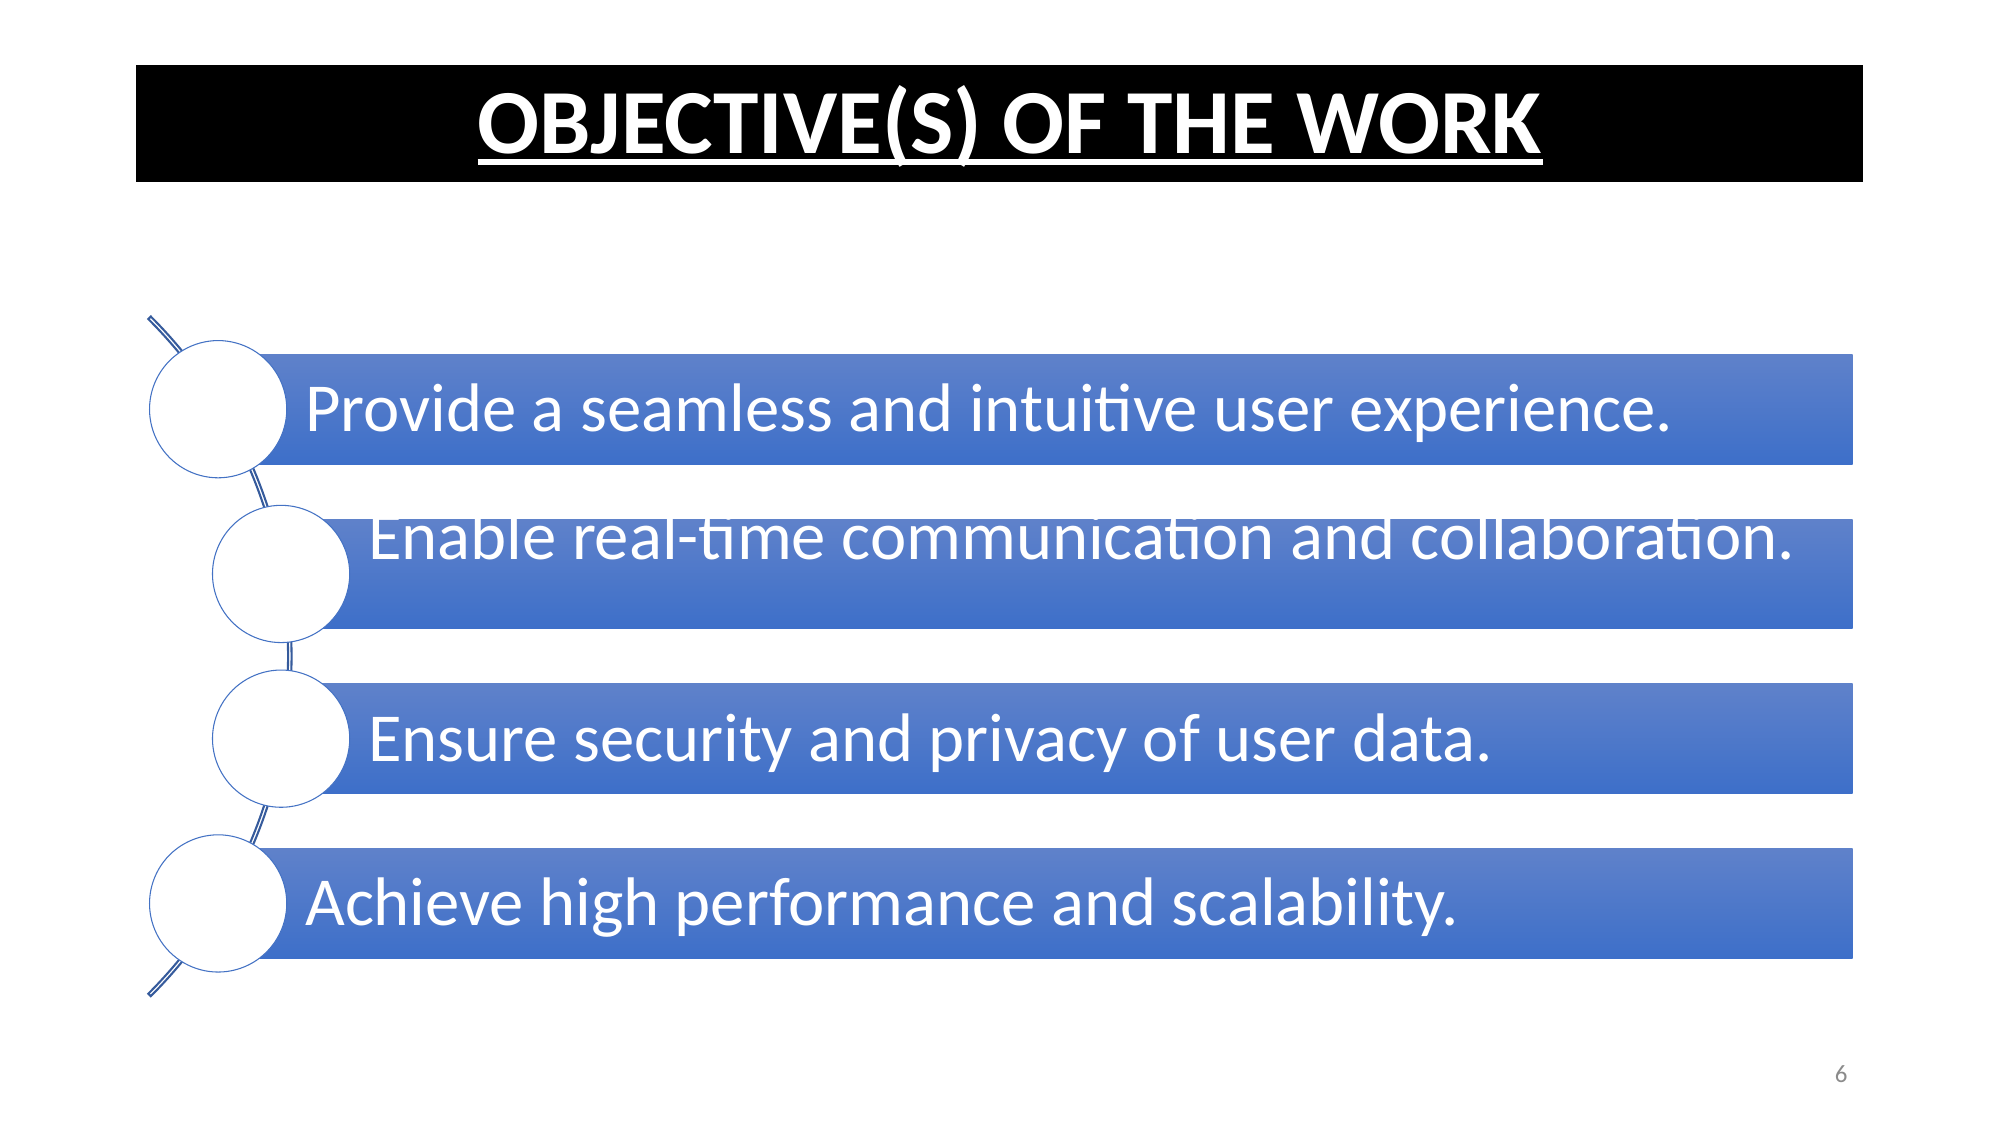

# OBJECTIVE(S) OF THE WORK
Provide a seamless and intuitive user experience.
Enable real-time communication and collaboration.
Ensure security and privacy of user data.
Achieve high performance and scalability.
6